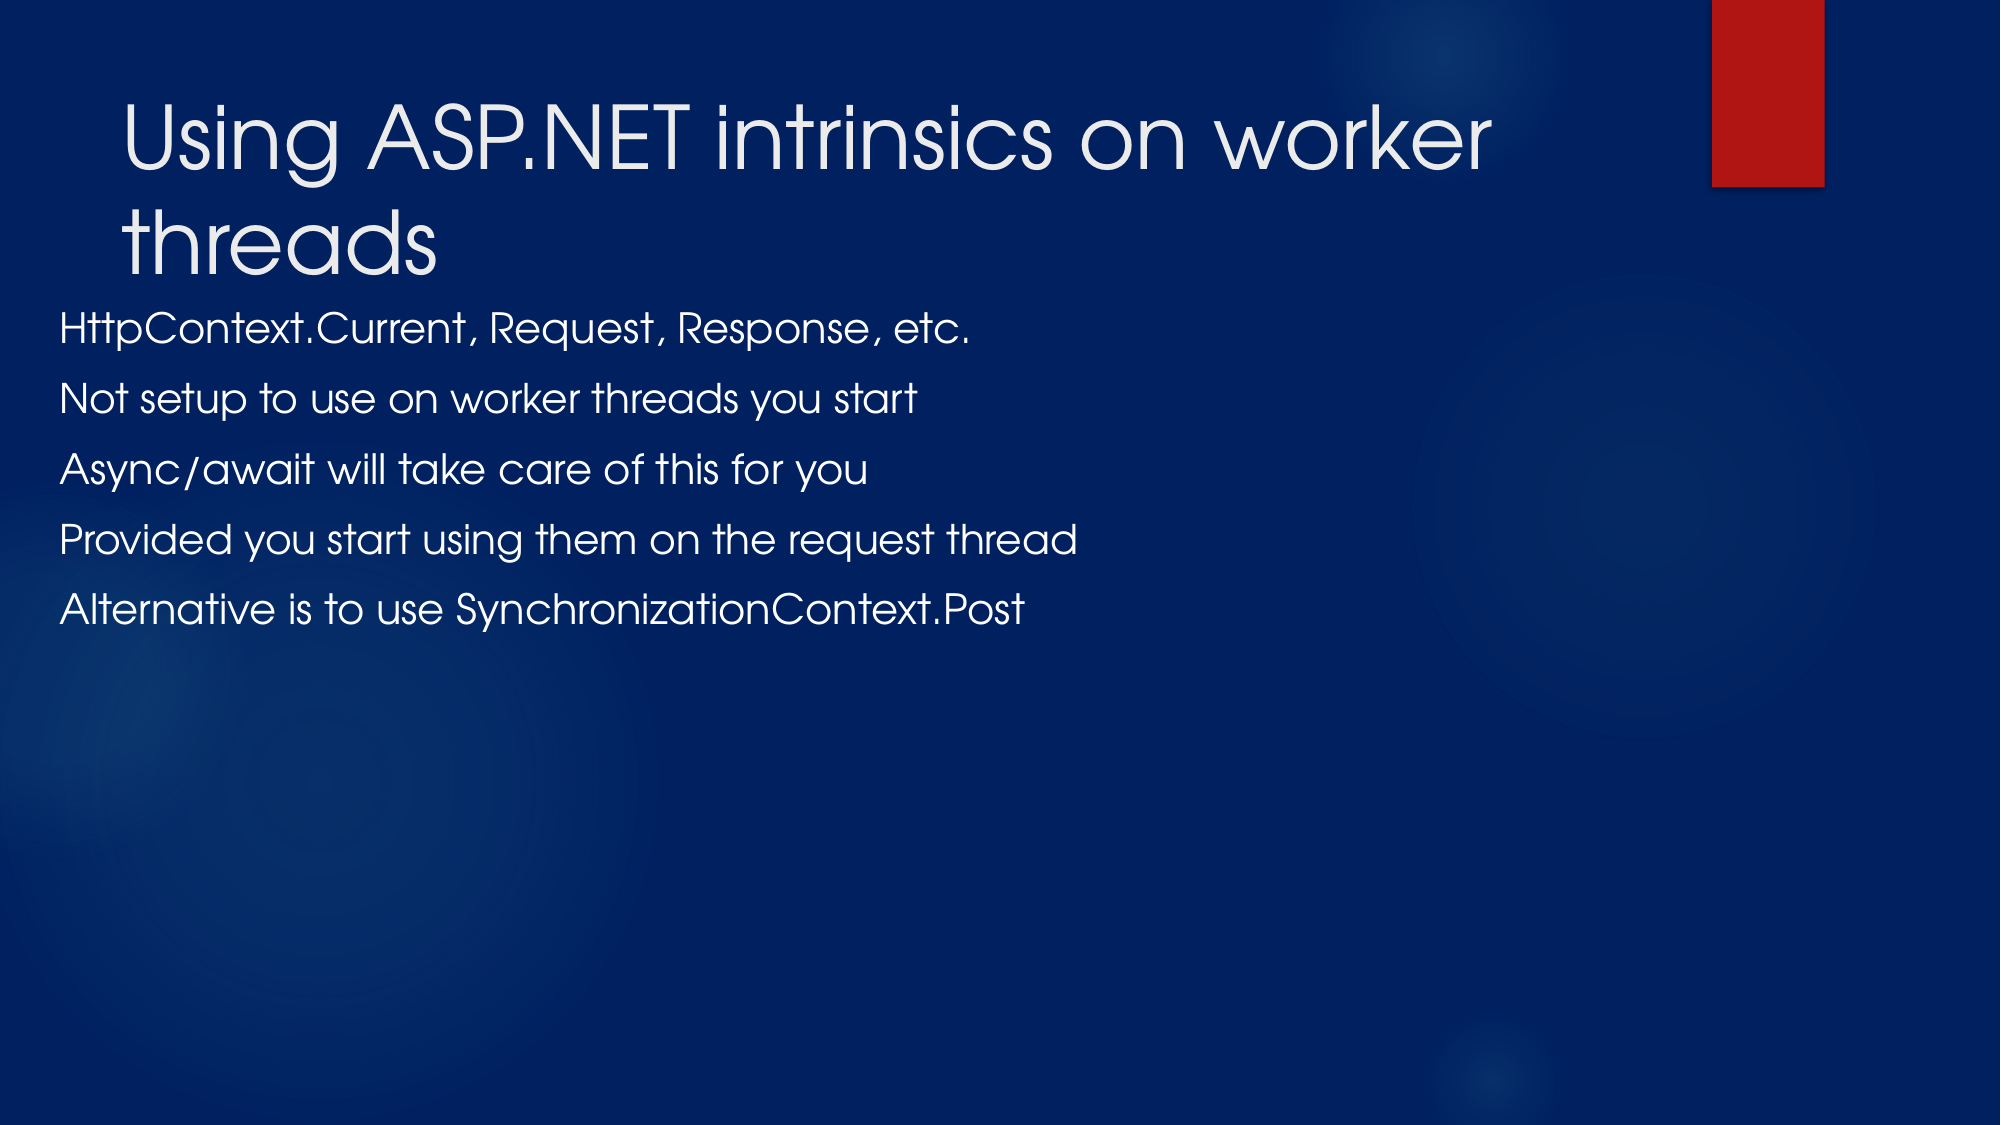

# Using ASP.NET intrinsics on worker threads
HttpContext.Current, Request, Response, etc.
Not setup to use on worker threads you start
Async/await will take care of this for you
Provided you start using them on the request thread
Alternative is to use SynchronizationContext.Post